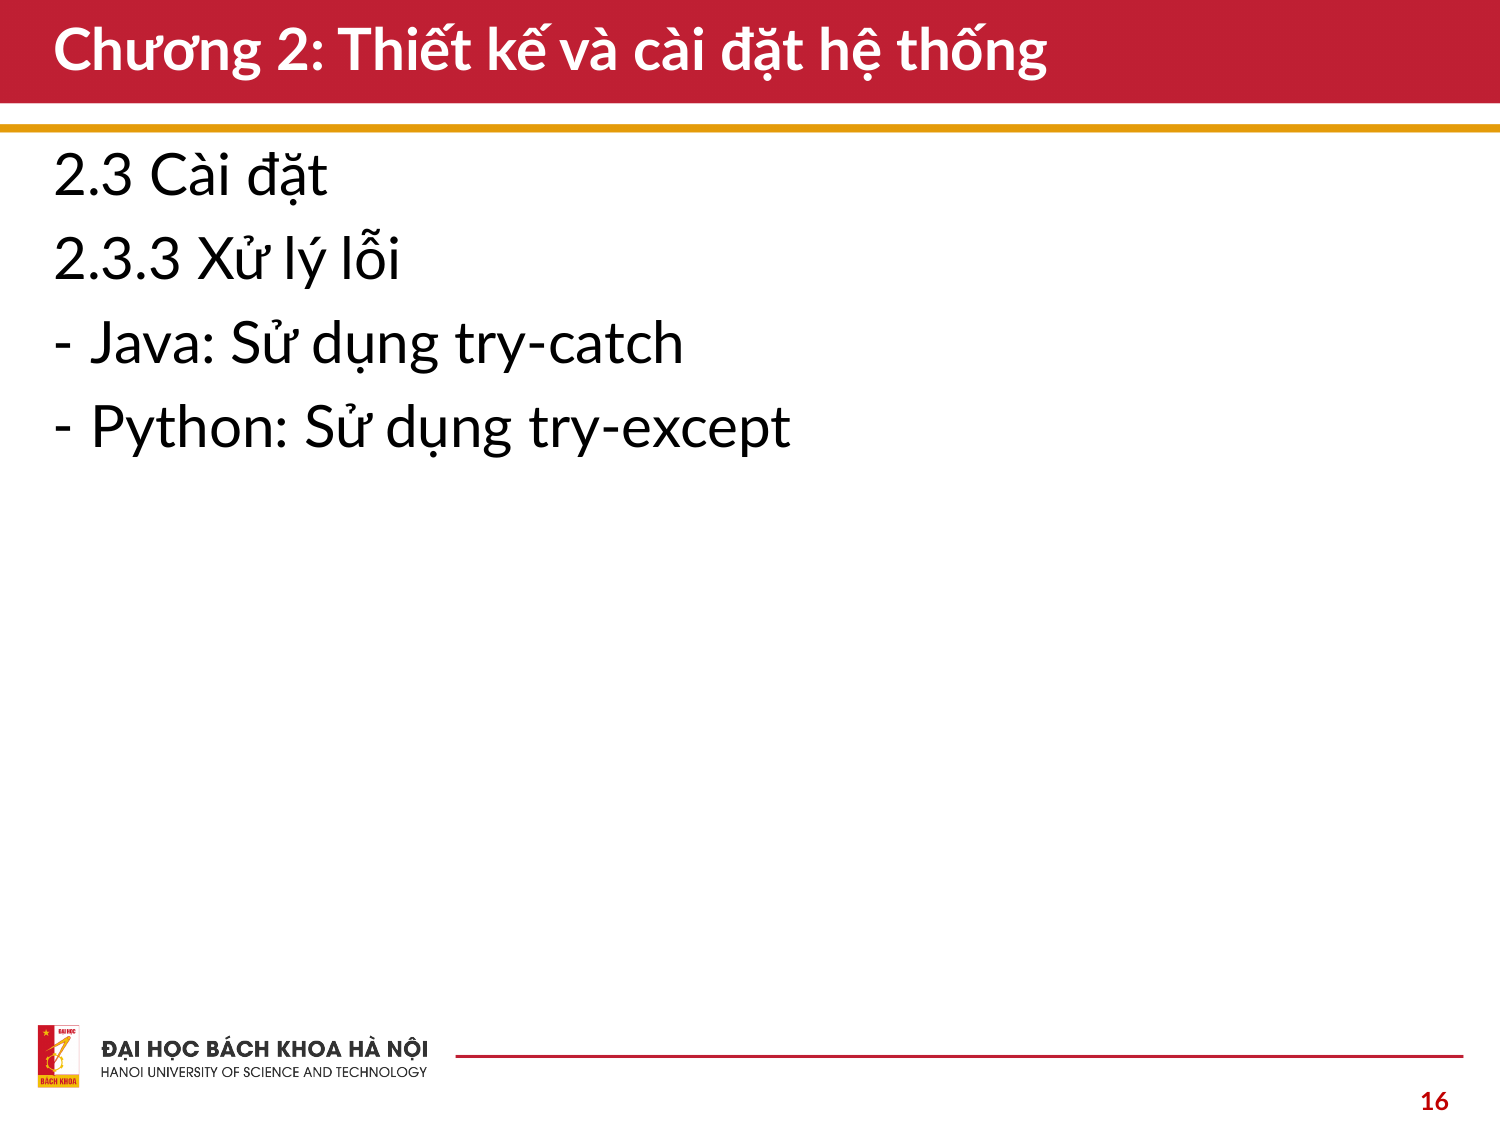

# Chương 2: Thiết kế và cài đặt hệ thống
2.3 Cài đặt
2.3.3 Xử lý lỗi
Java: Sử dụng try-catch
Python: Sử dụng try-except
16